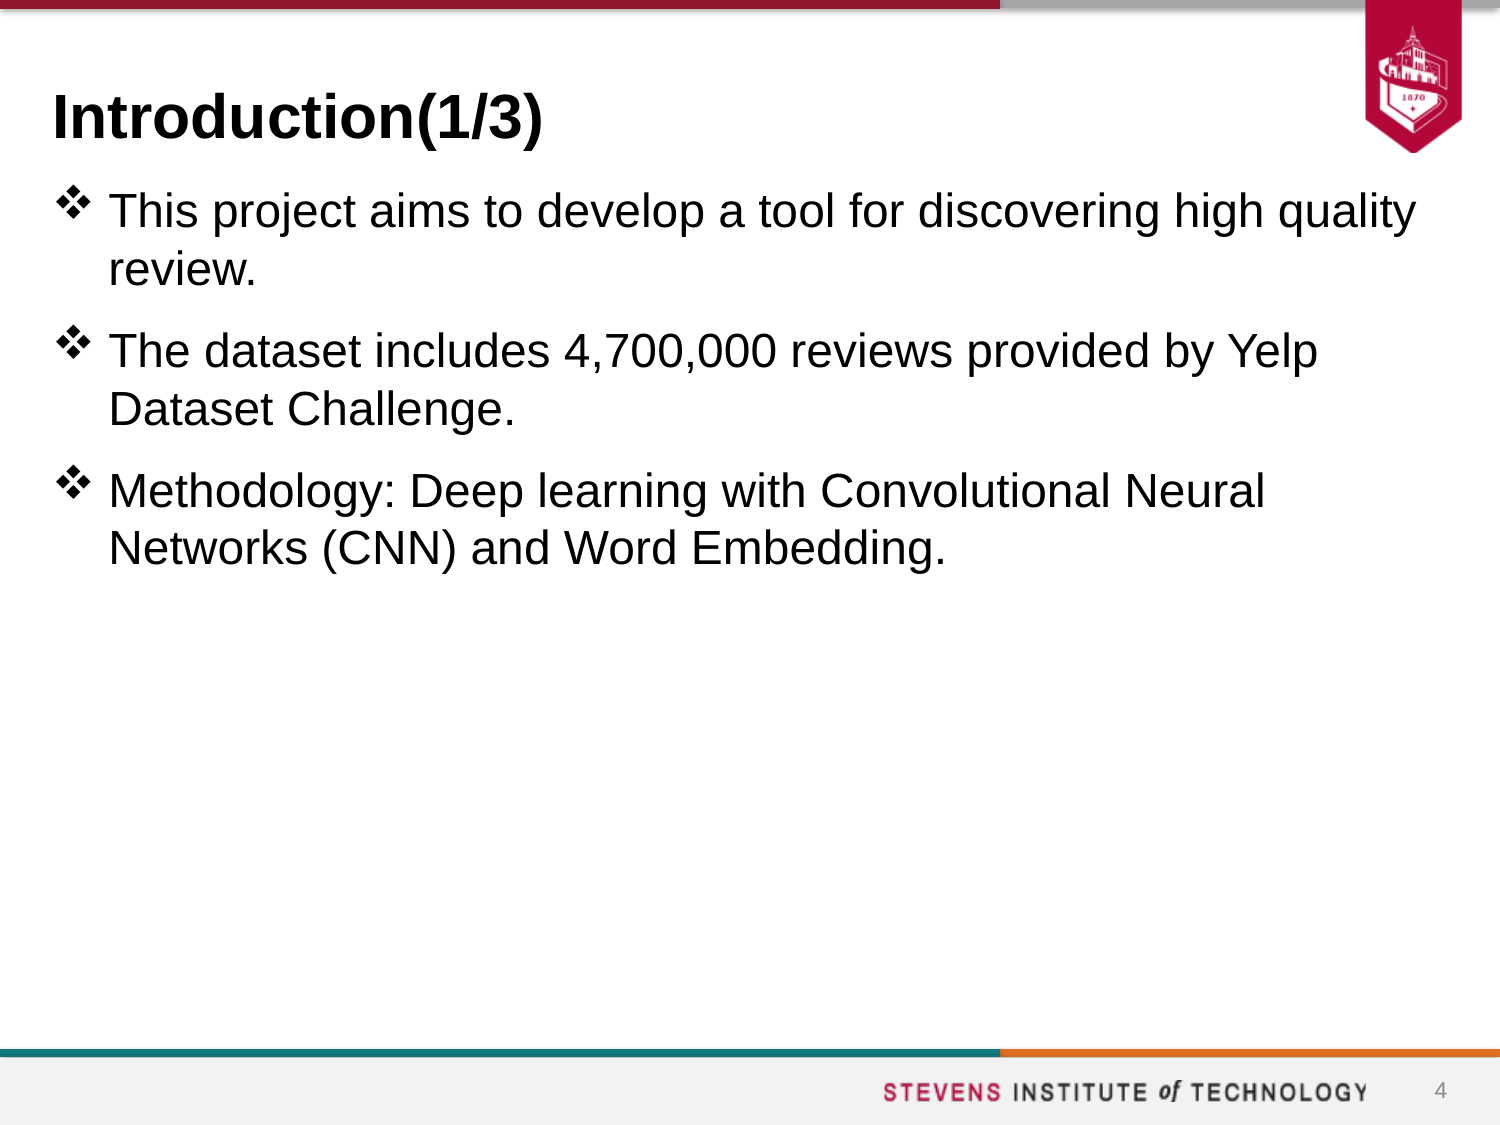

# Introduction(1/3)
This project aims to develop a tool for discovering high quality review.
The dataset includes 4,700,000 reviews provided by Yelp Dataset Challenge.
Methodology: Deep learning with Convolutional Neural Networks (CNN) and Word Embedding.
4